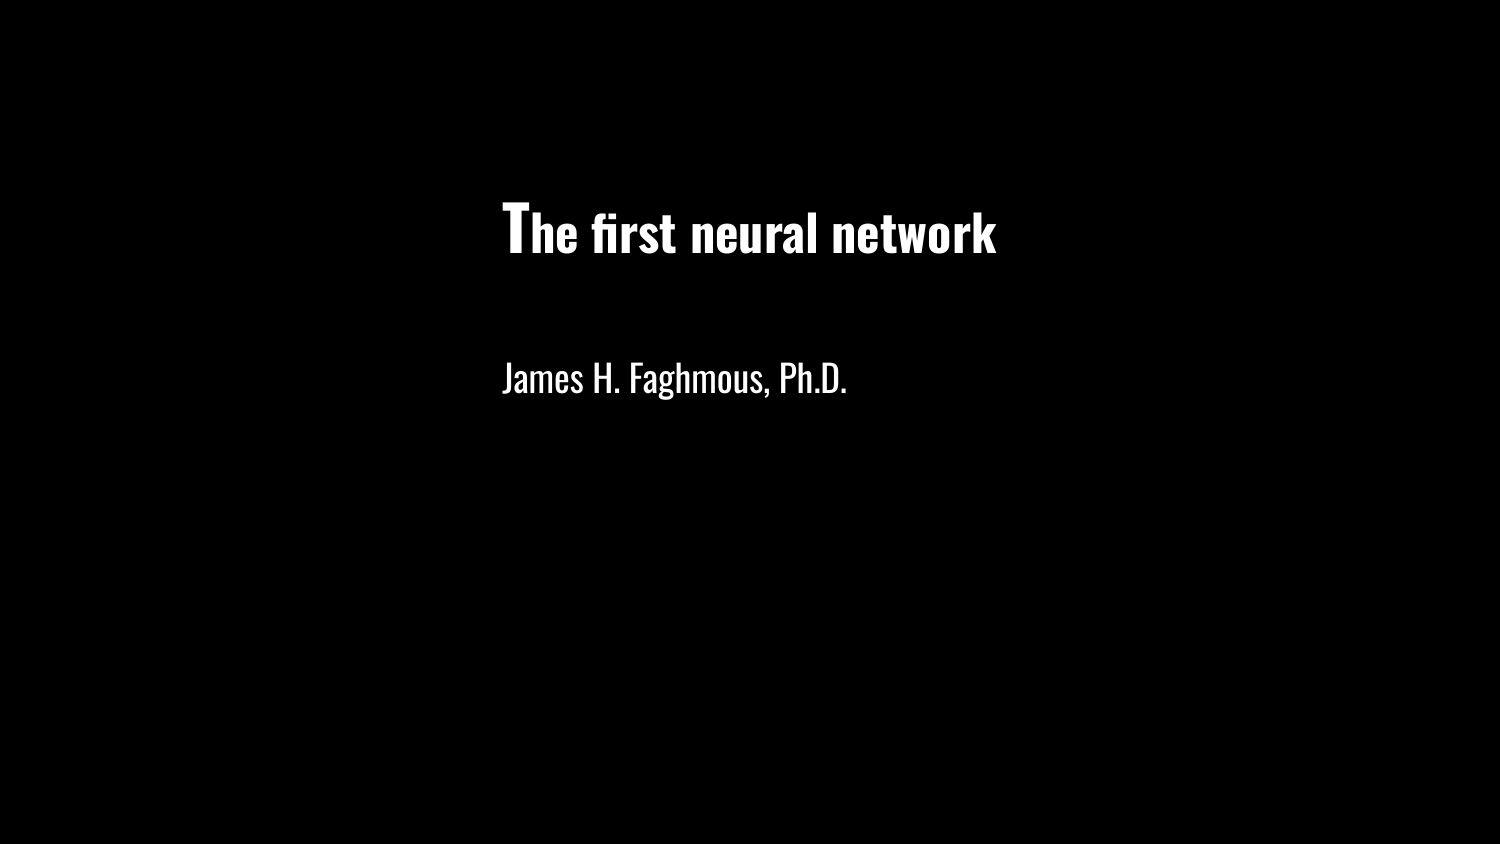

The first neural network

James H. Faghmous, Ph.D.